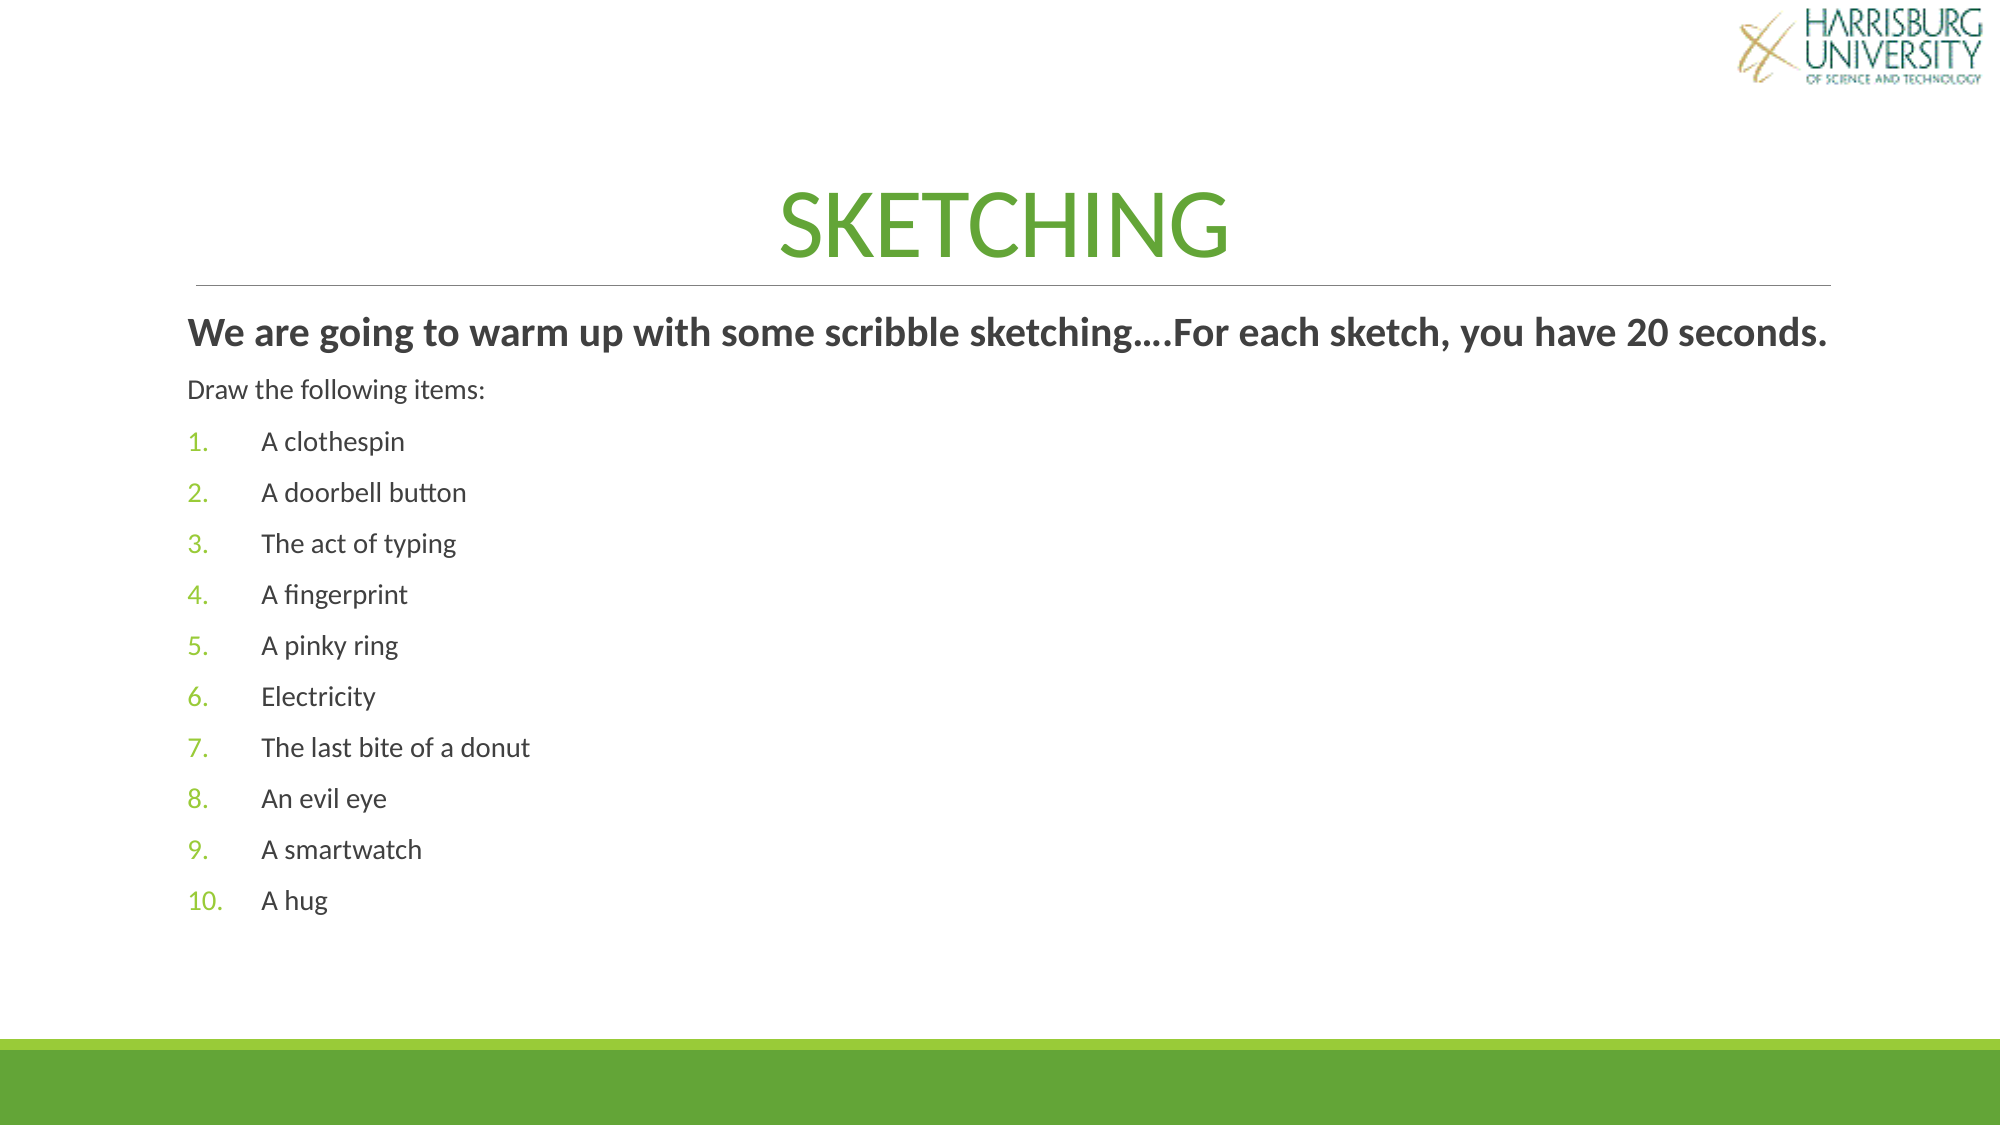

# SKETCHING
We are going to warm up with some scribble sketching….For each sketch, you have 20 seconds.
Draw the following items:
A clothespin
A doorbell button
The act of typing
A fingerprint
A pinky ring
Electricity
The last bite of a donut
An evil eye
A smartwatch
A hug